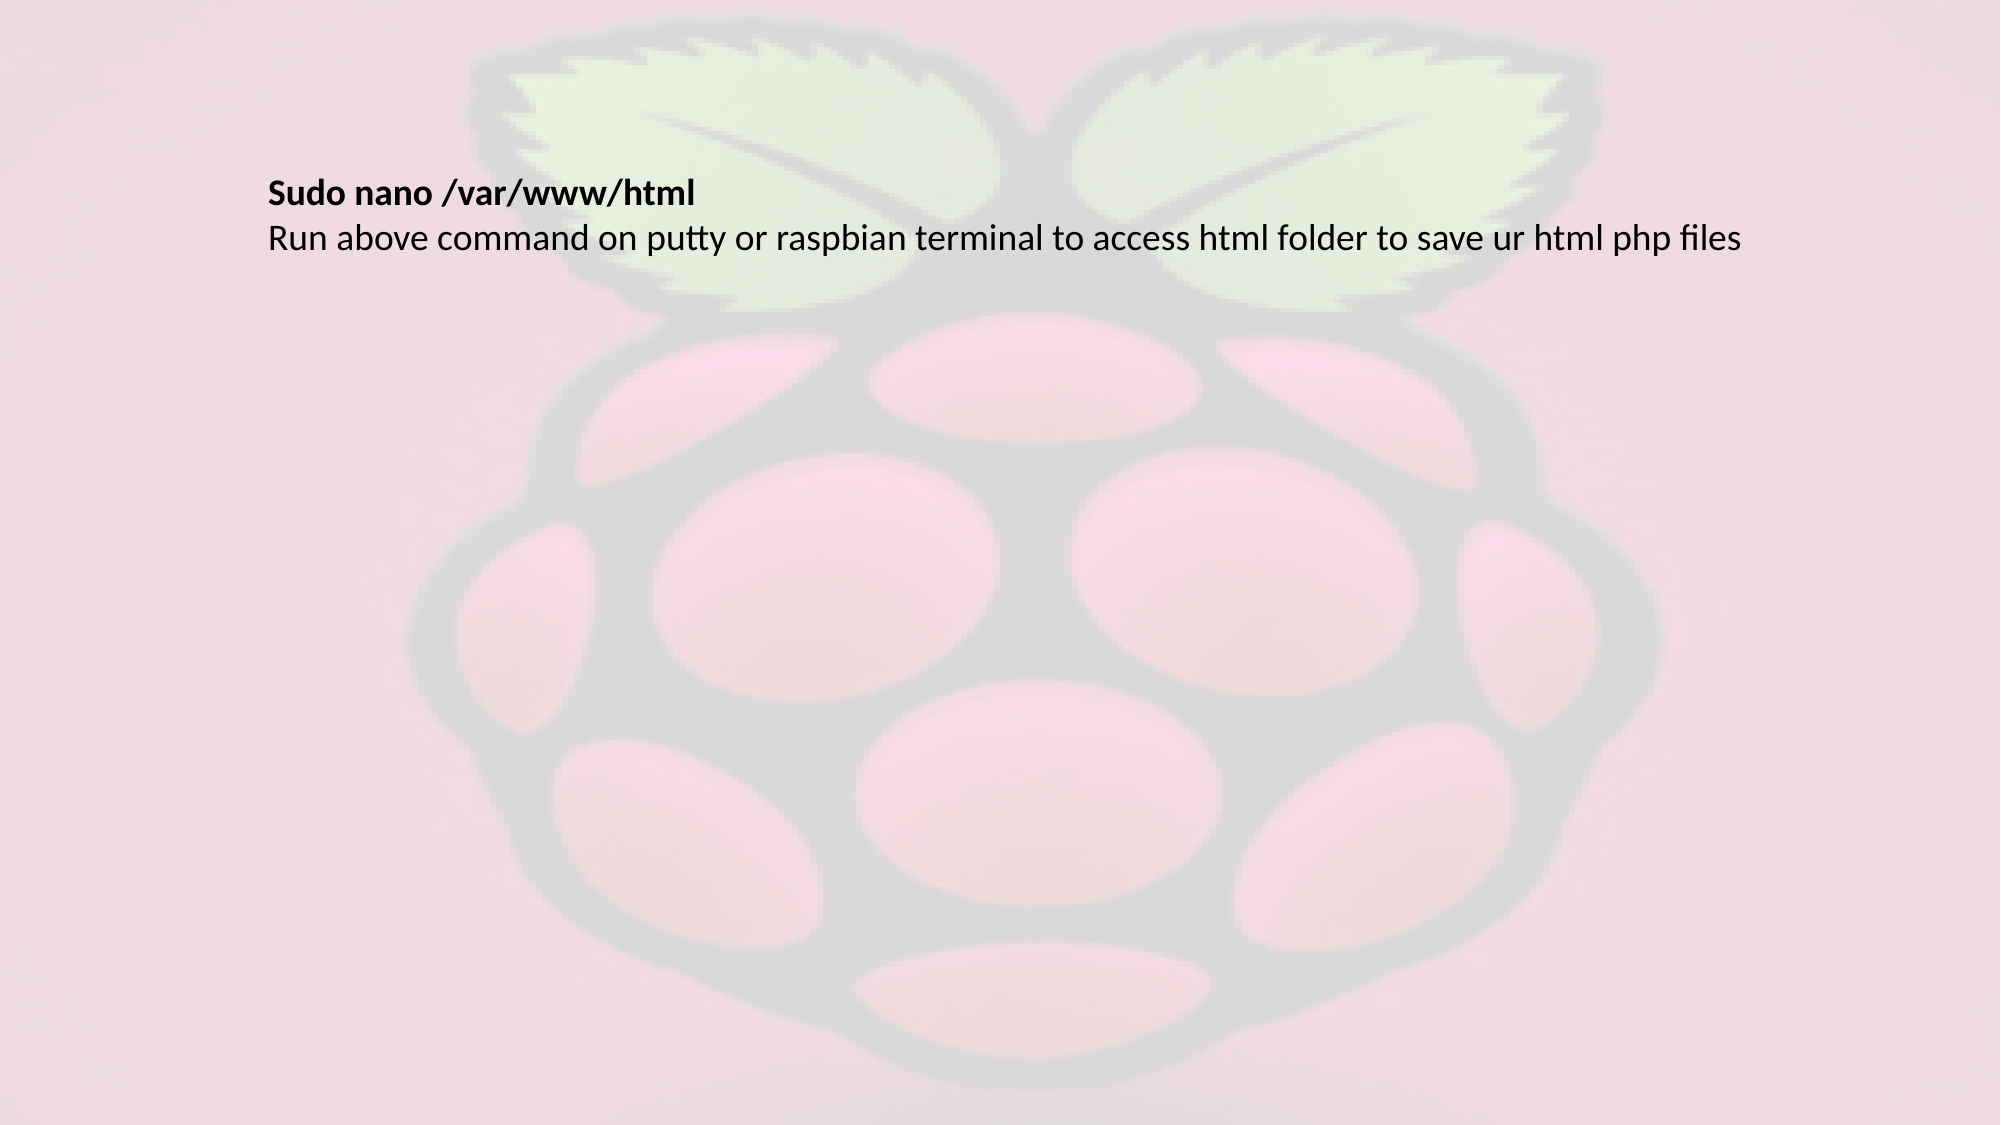

Sudo nano /var/www/html
Run above command on putty or raspbian terminal to access html folder to save ur html php files